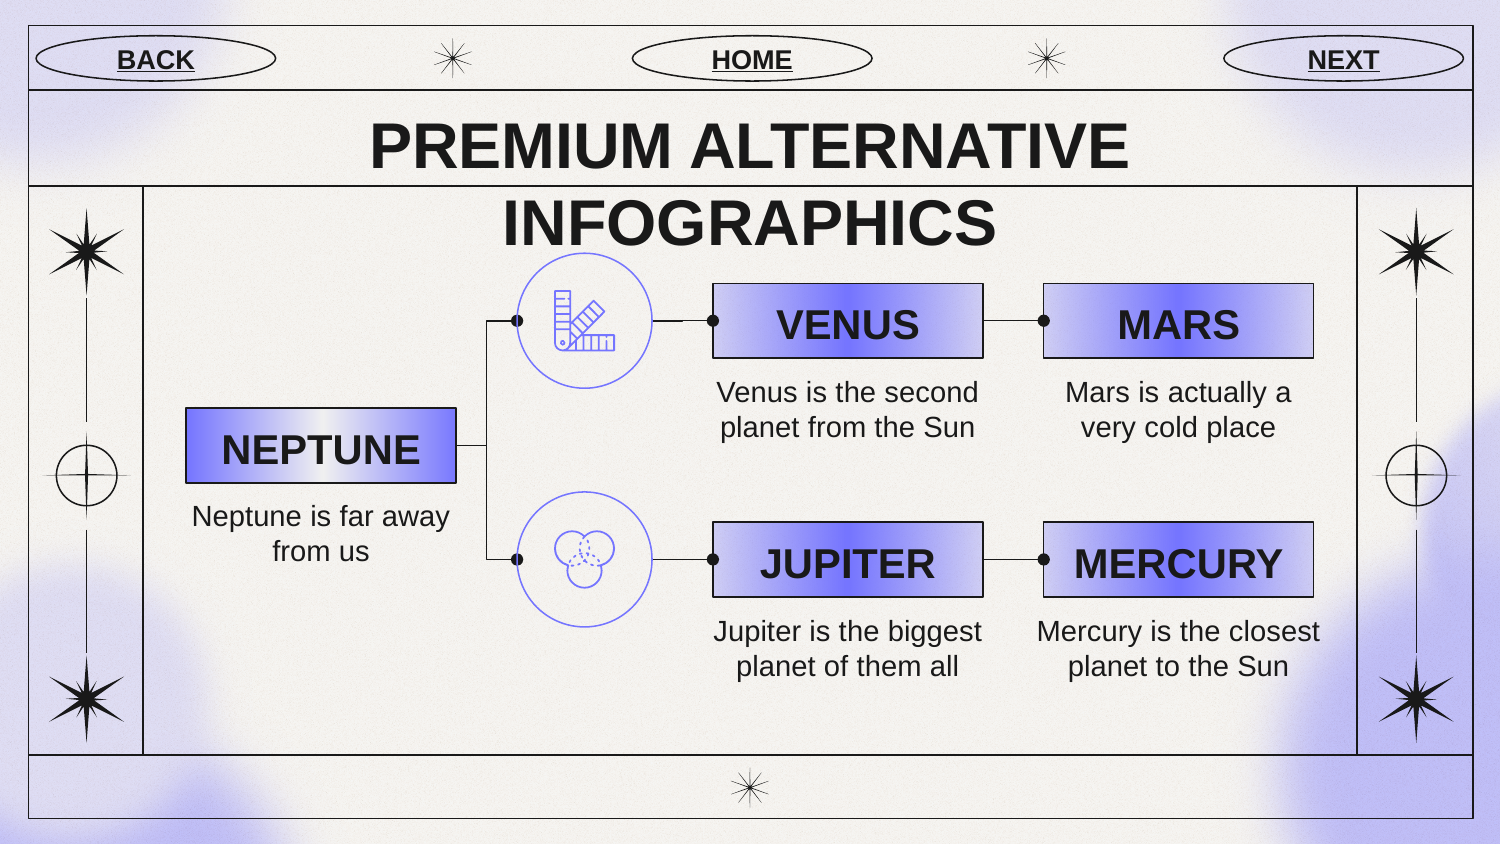

BACK
HOME
NEXT
# PREMIUM ALTERNATIVE INFOGRAPHICS

VENUS
MARS
Venus is the second planet from the Sun
Mars is actually a very cold place
NEPTUNE
Neptune is far away from us

JUPITER
MERCURY
Jupiter is the biggest planet of them all
Mercury is the closest planet to the Sun